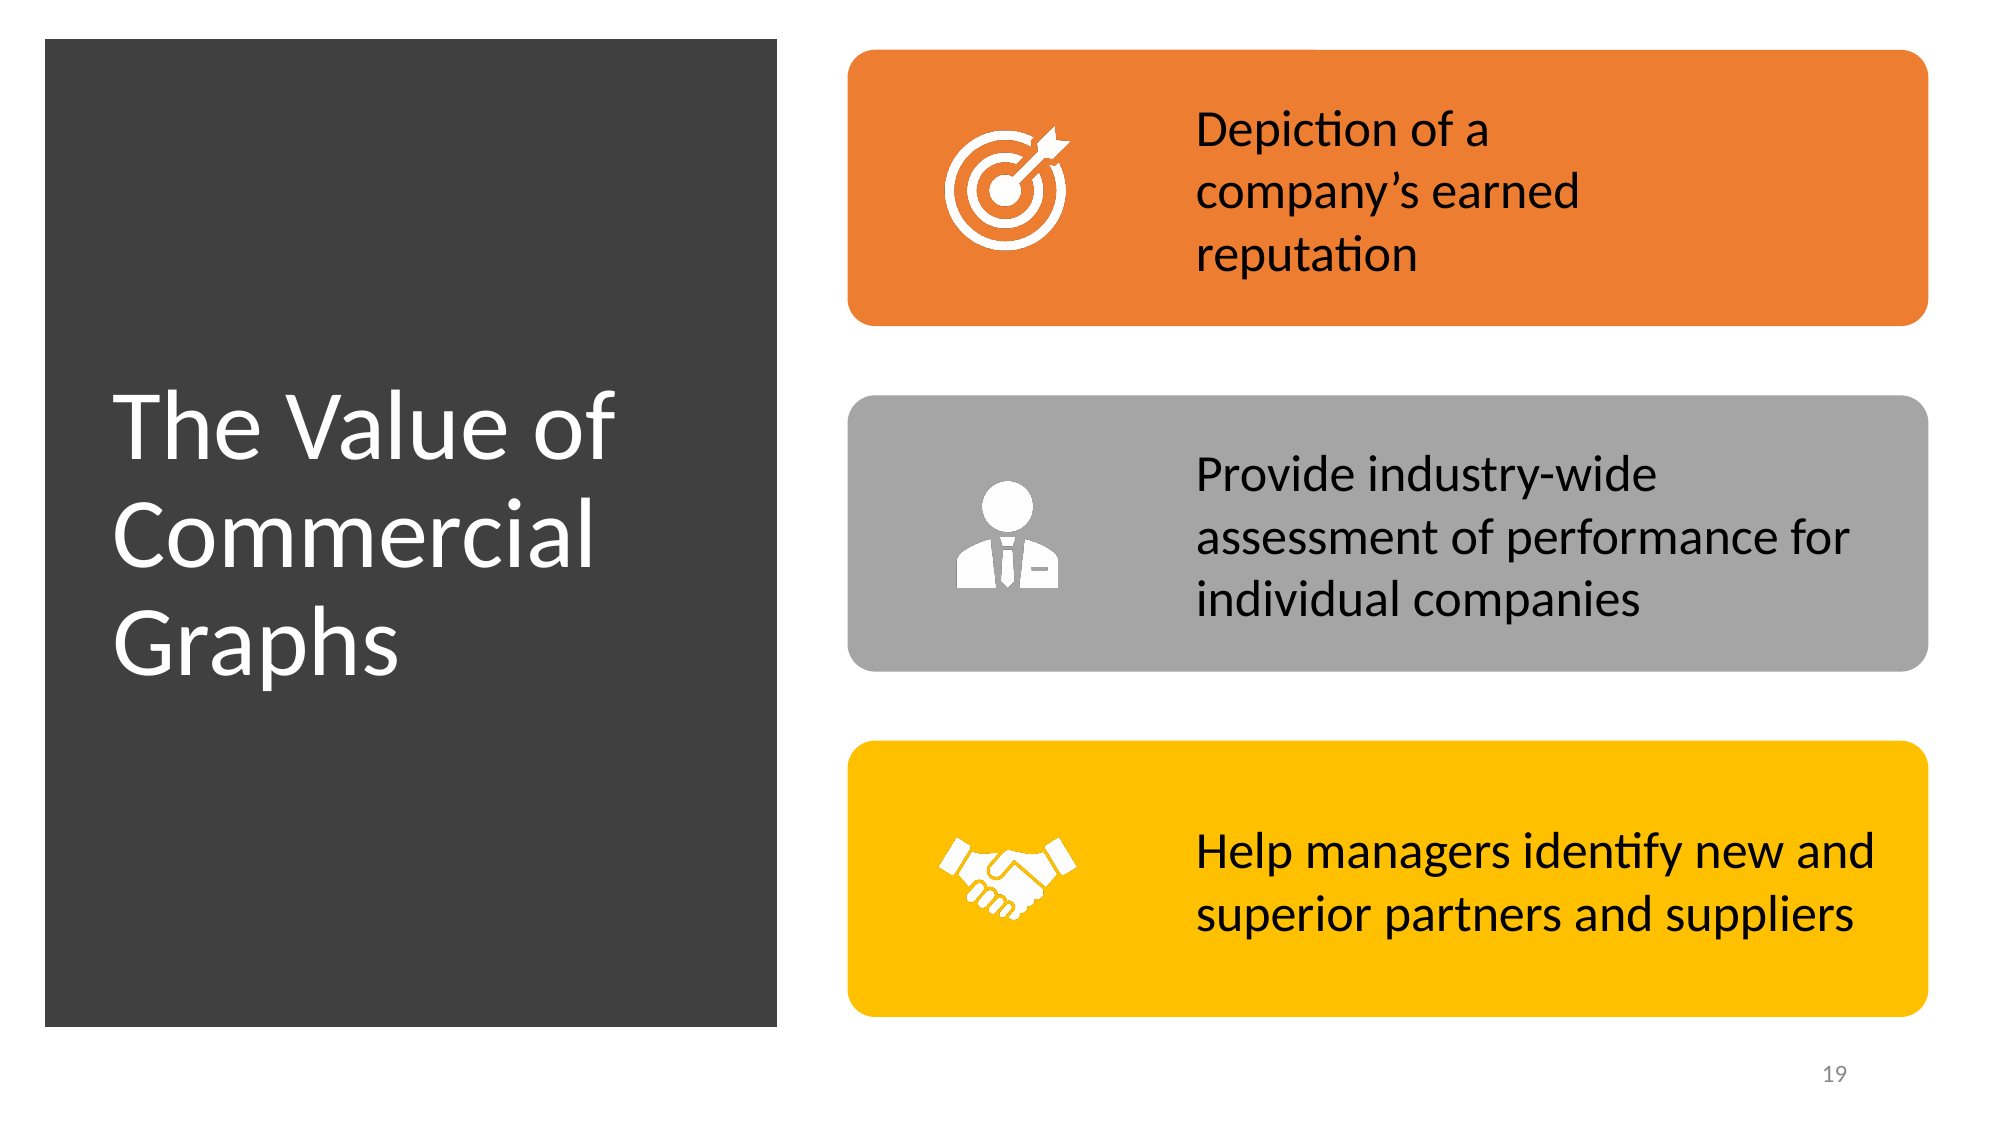

Depiction of a company’s earned reputation

Provide industry-wide assessment of performance for individual companies
Help managers identify new and superior partners and suppliers
# The Value of Commercial Graphs
19